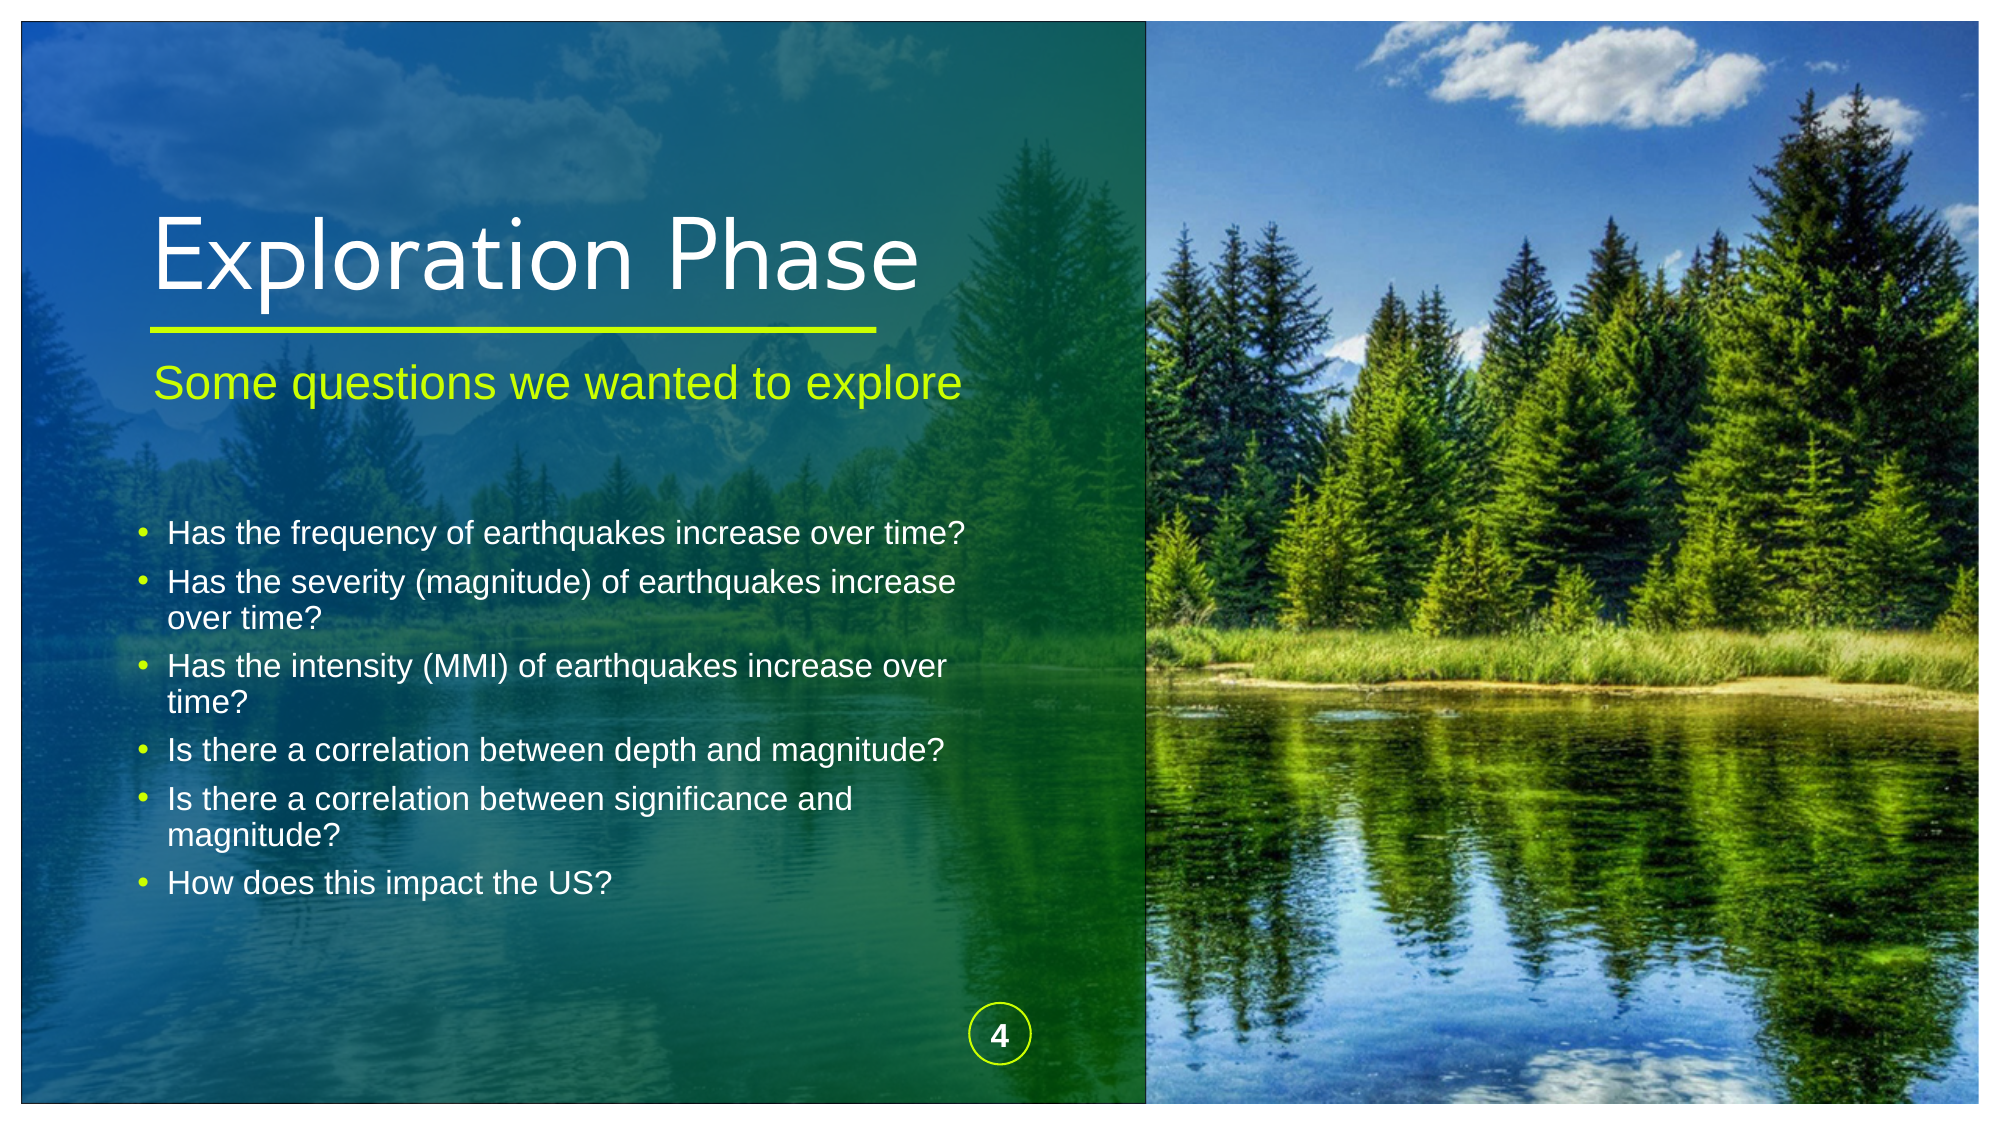

# Exploration Phase
Some questions we wanted to explore
Has the frequency of earthquakes increase over time?
Has the severity (magnitude) of earthquakes increase over time?
Has the intensity (MMI) of earthquakes increase over time?
Is there a correlation between depth and magnitude?
Is there a correlation between significance and magnitude?
How does this impact the US?

4